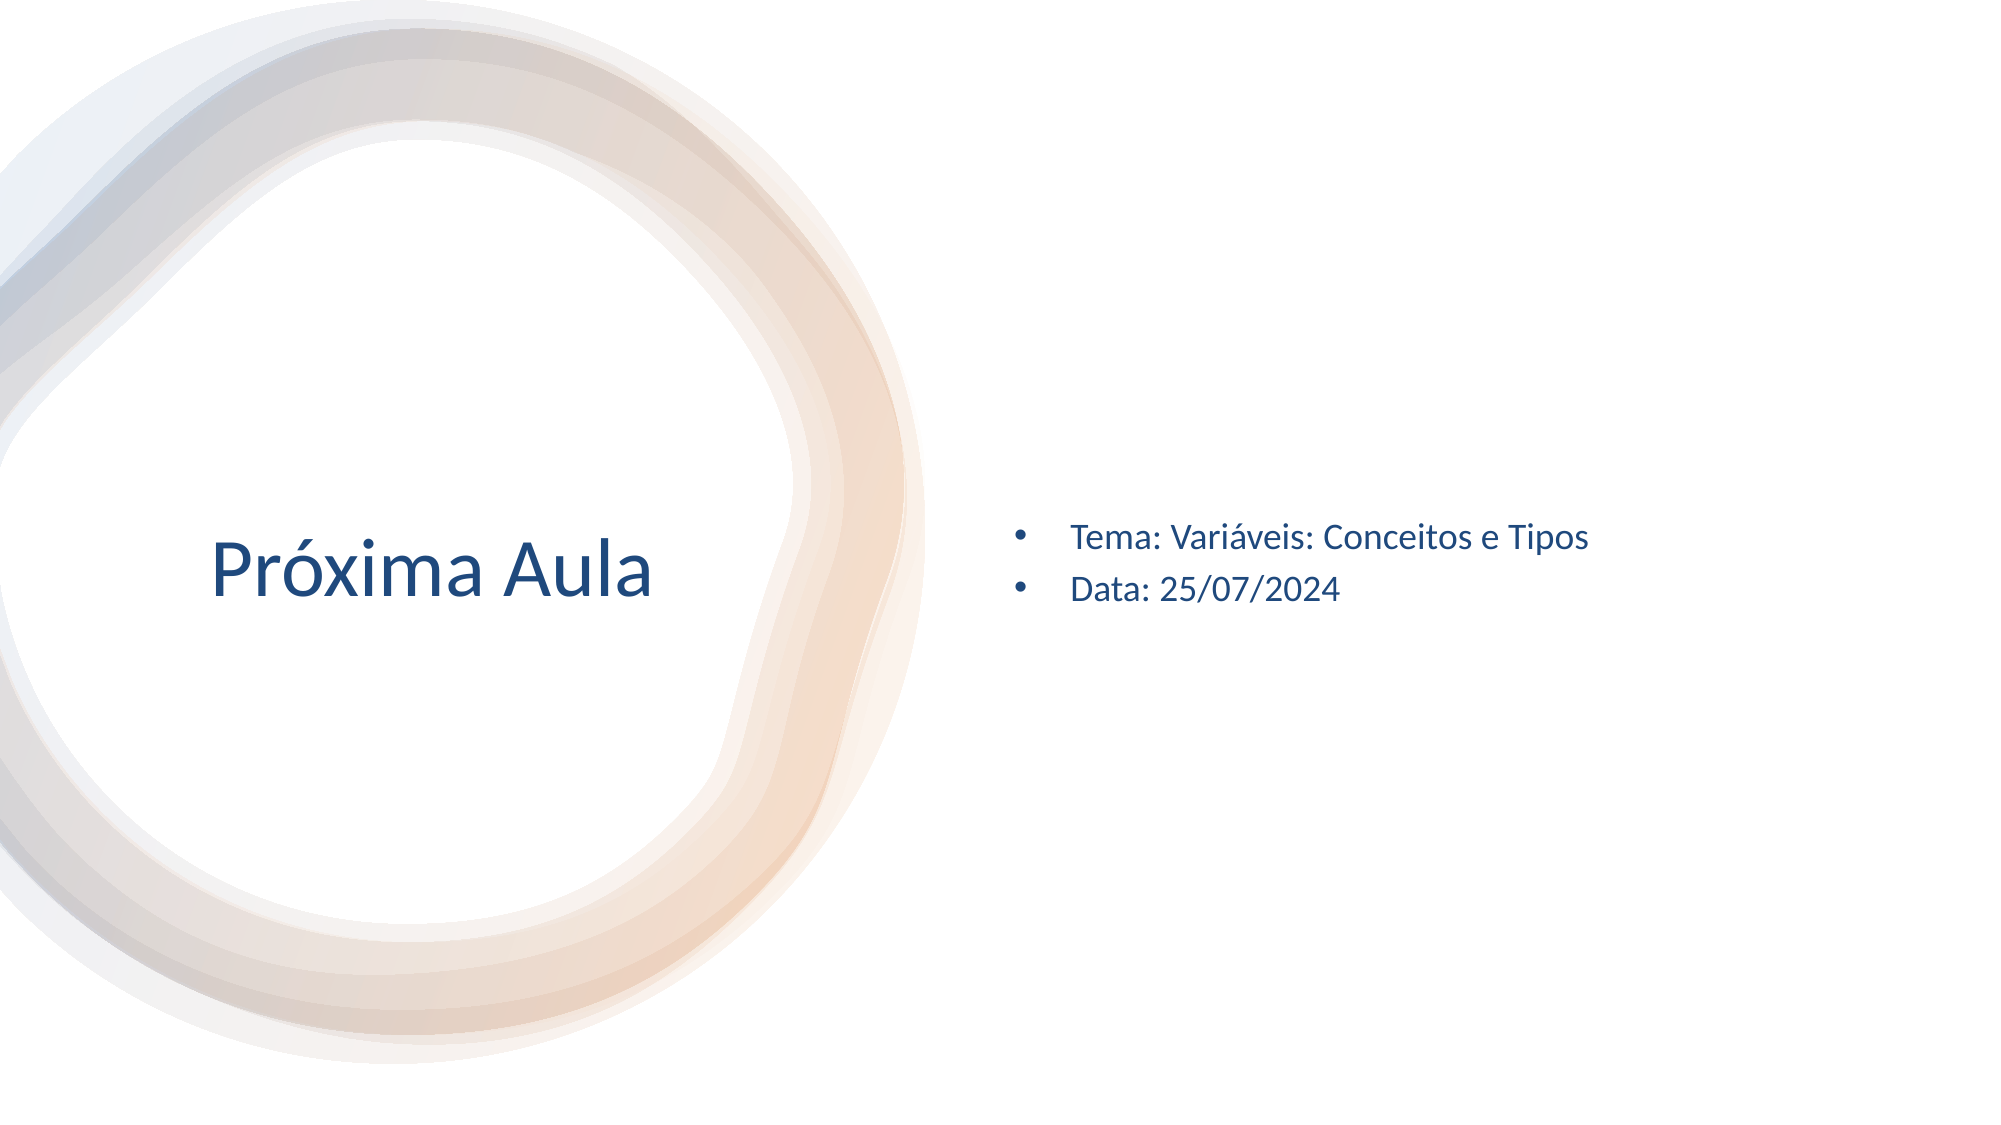

Tema: Variáveis: Conceitos e Tipos
Data: 25/07/2024
# Próxima Aula